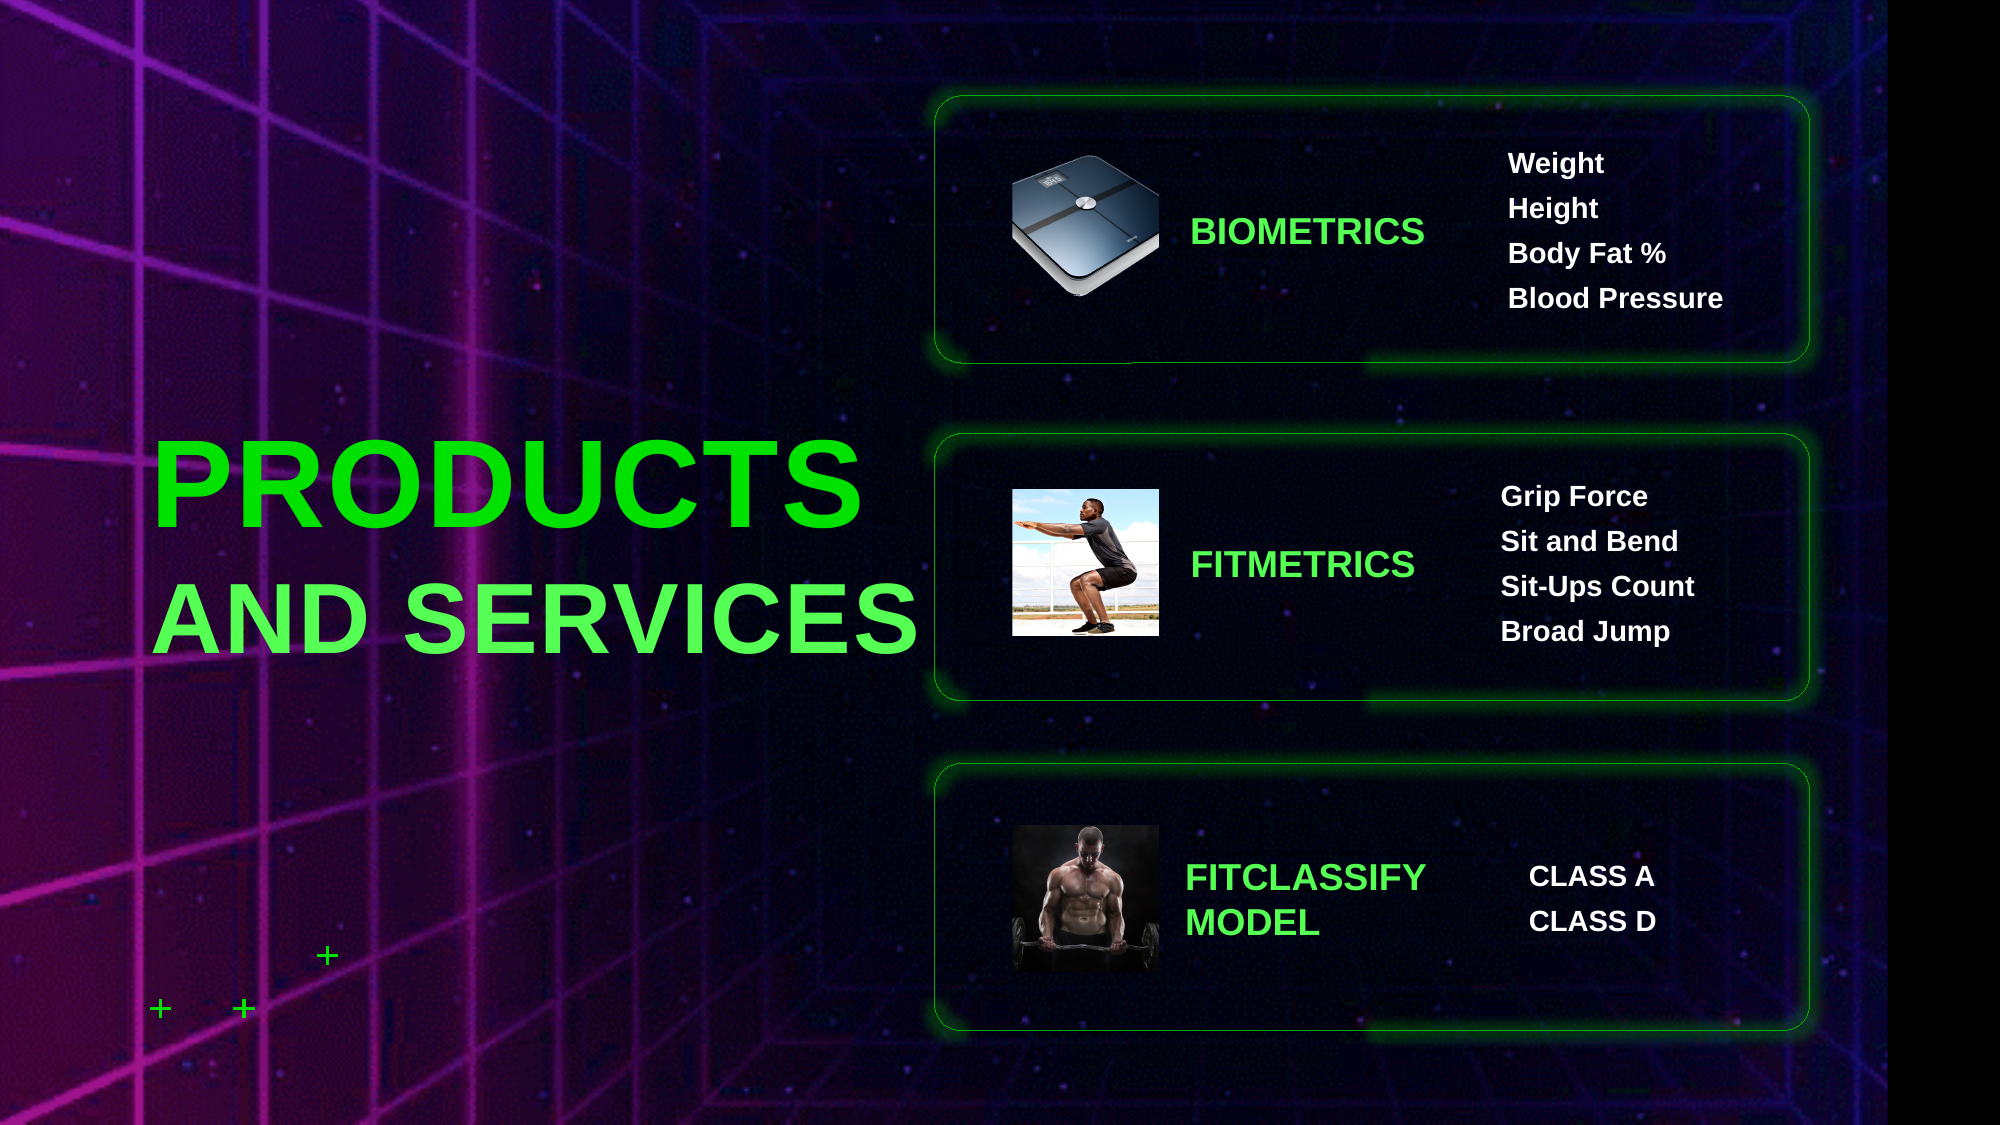

# Products
Biometrics
Weight
Height
Body Fat %
Blood Pressure
Fitmetrics

Grip Force
Sit and Bend
Sit-Ups Count
Broad Jump

FitClassify
model
CLASS A
CLASS D
And services